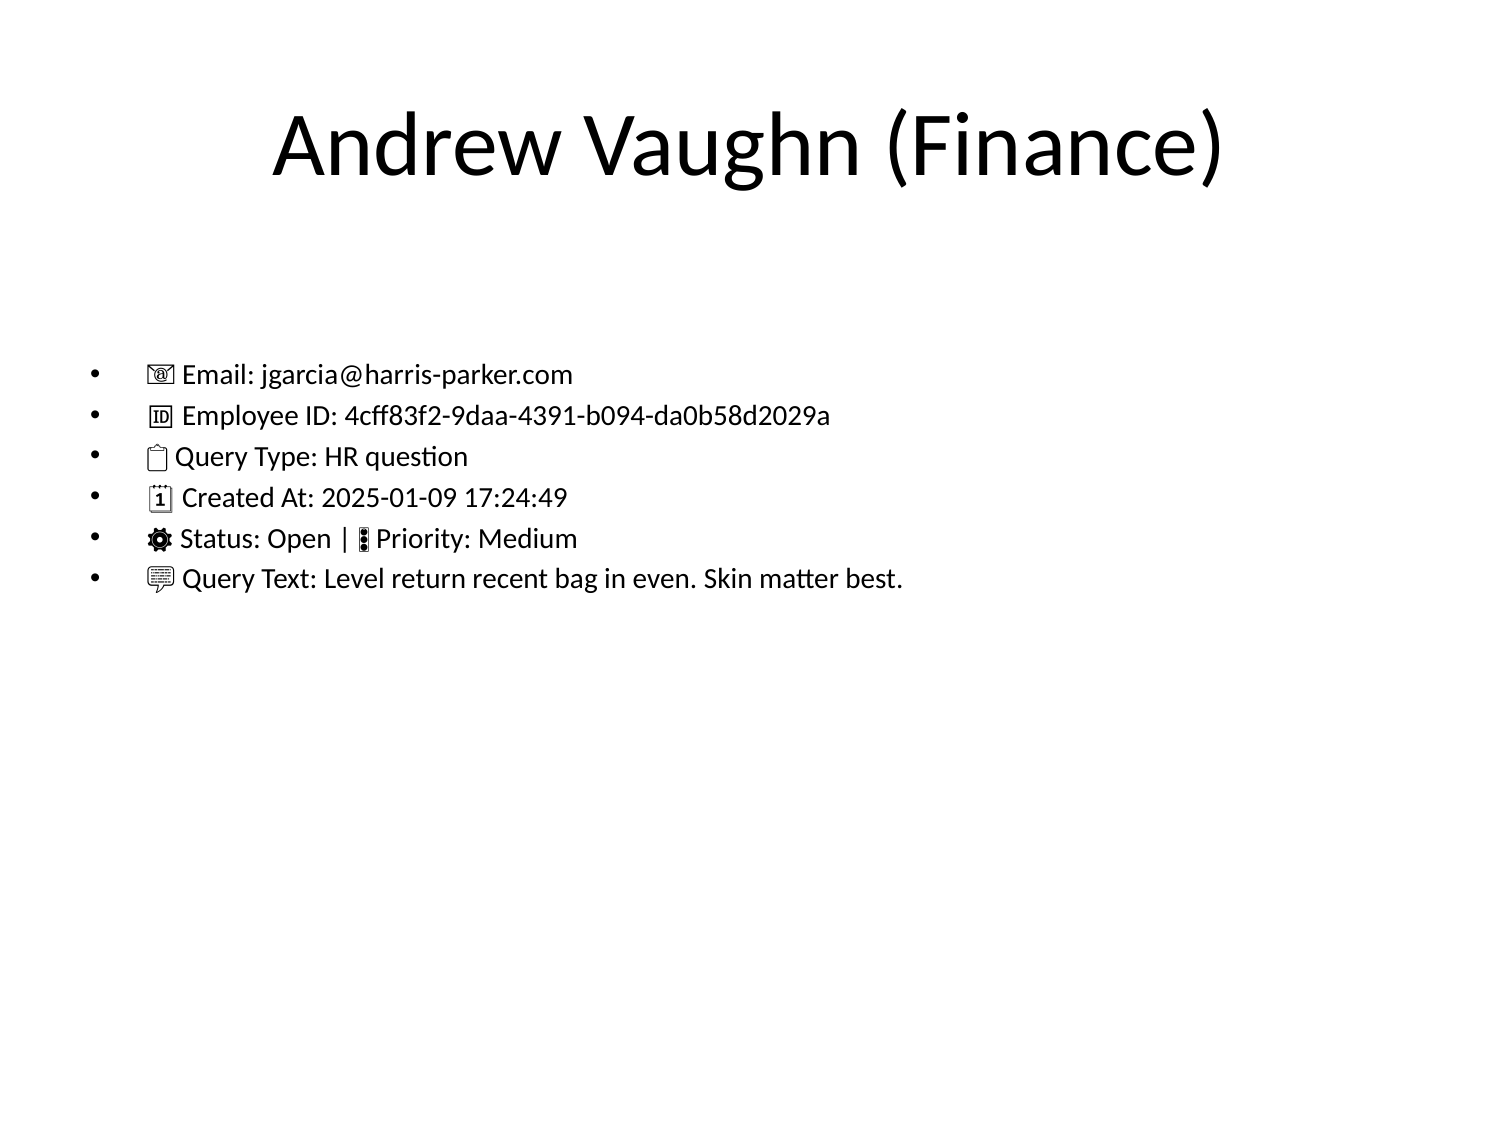

# Andrew Vaughn (Finance)

📧 Email: jgarcia@harris-parker.com
🆔 Employee ID: 4cff83f2-9daa-4391-b094-da0b58d2029a
📋 Query Type: HR question
🗓 Created At: 2025-01-09 17:24:49
⚙ Status: Open | 🚦 Priority: Medium
💬 Query Text: Level return recent bag in even. Skin matter best.